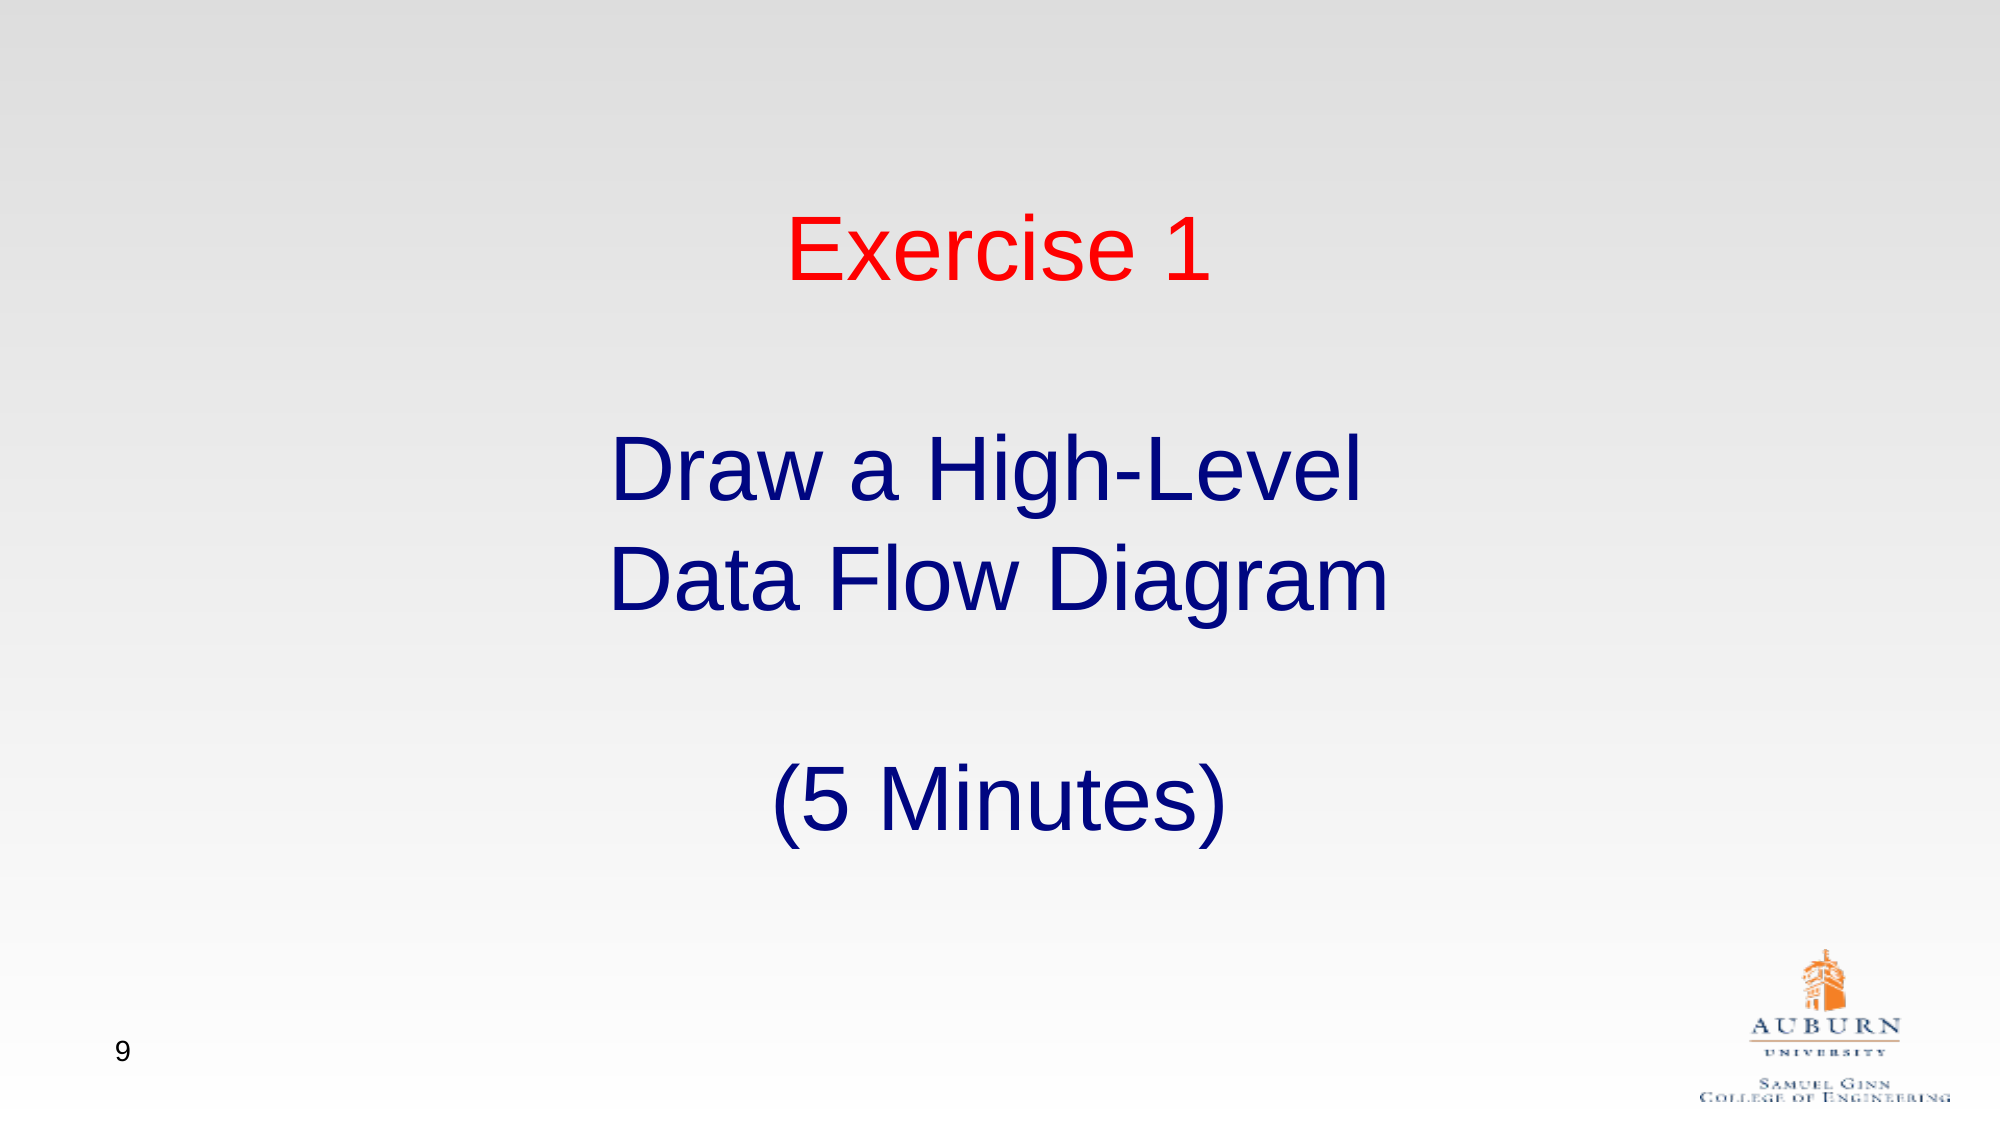

# Exercise 1 Draw a High-Level Data Flow Diagram (5 Minutes)
9